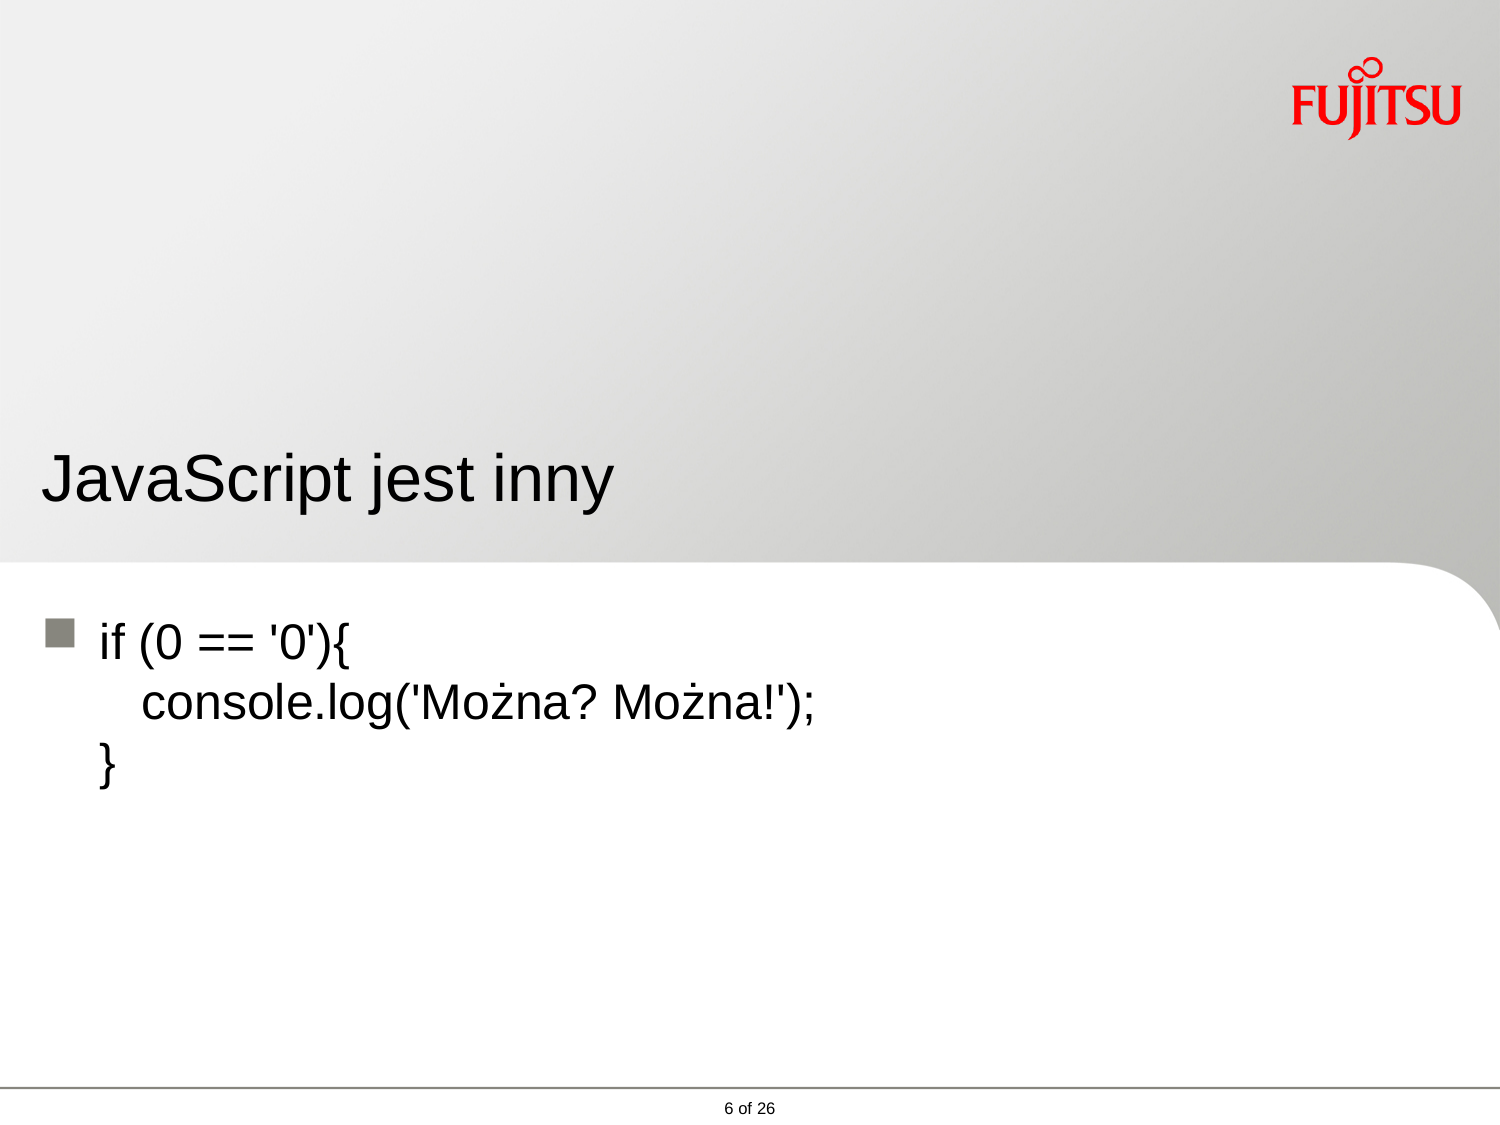

# JavaScript jest inny
if (0 == '0'){
   console.log('Można? Można!');
}